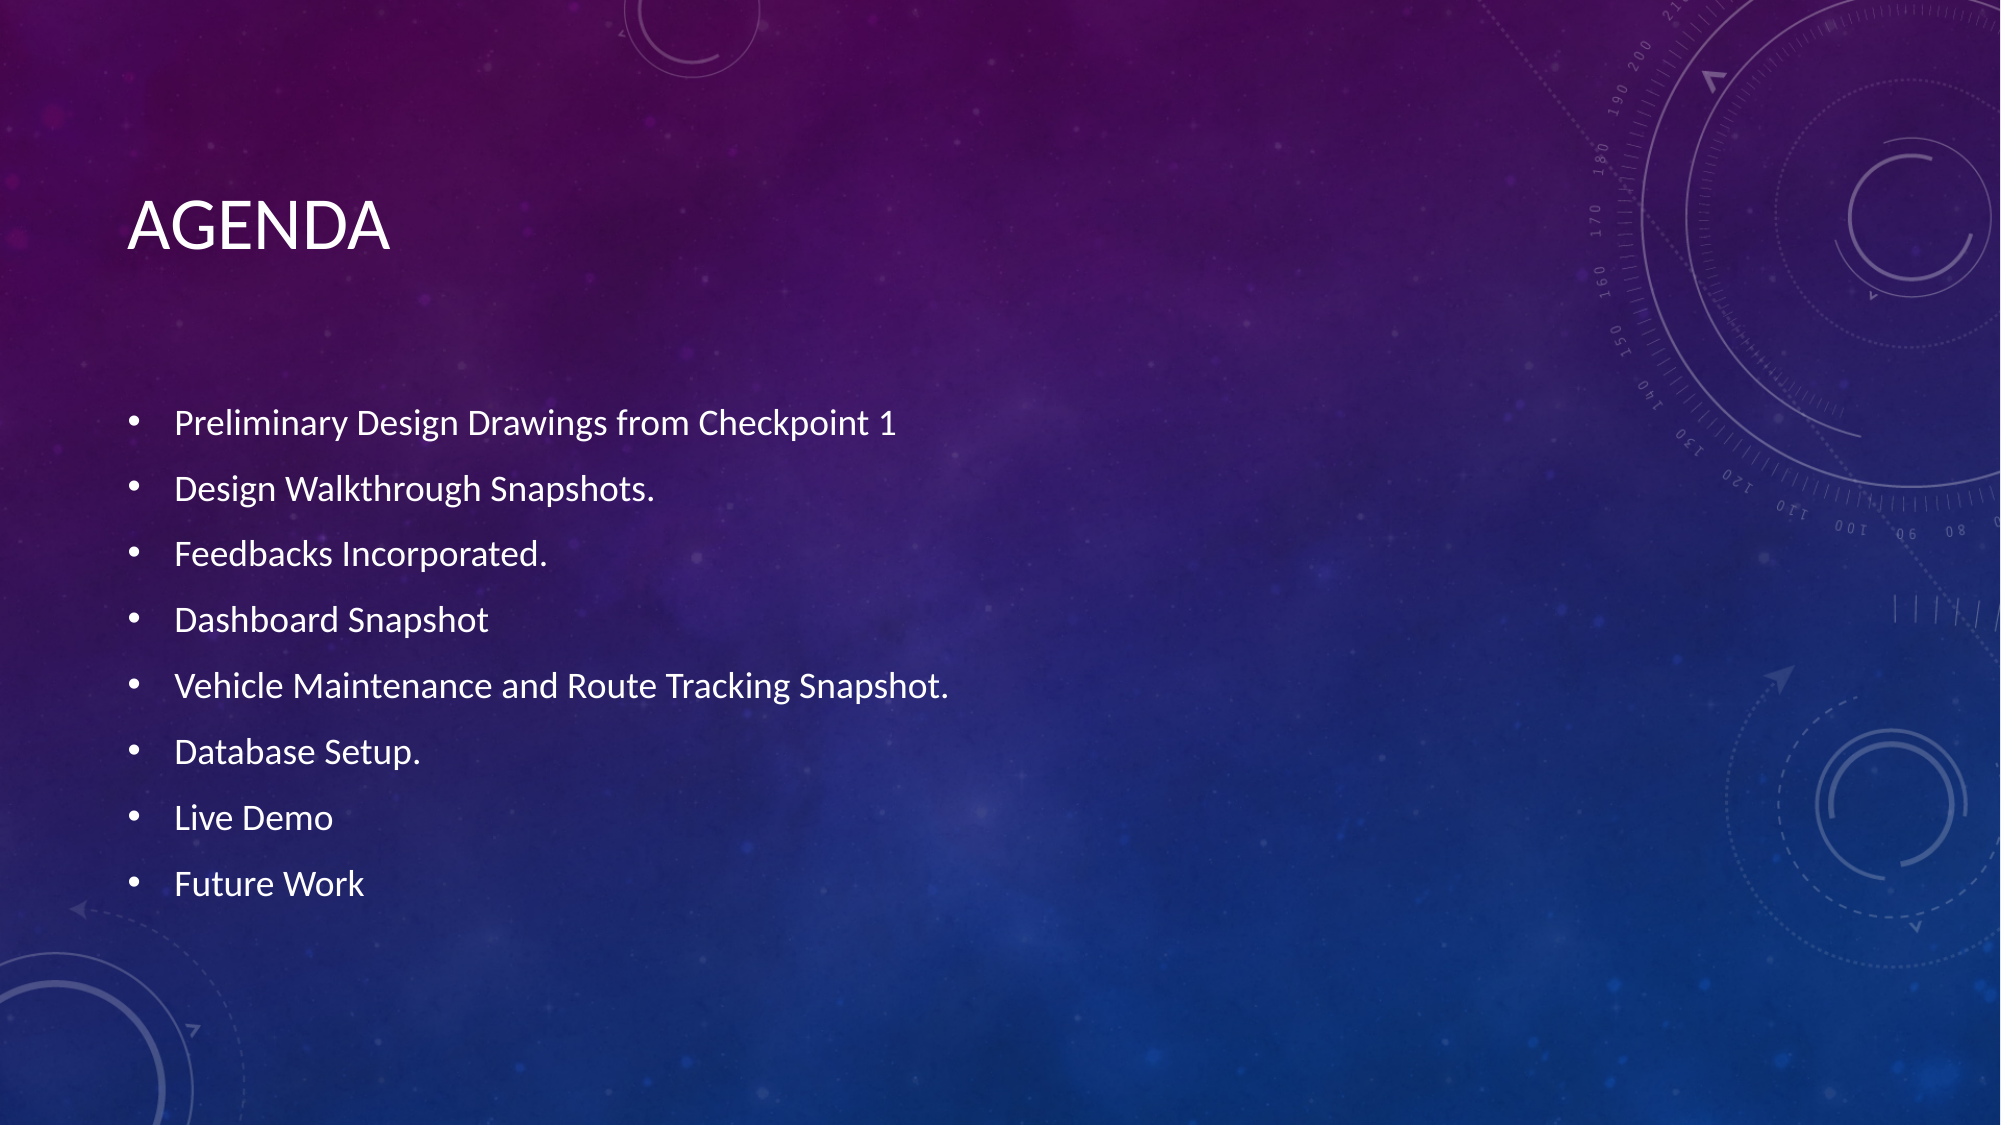

# AGENDA
Preliminary Design Drawings from Checkpoint 1
Design Walkthrough Snapshots.
Feedbacks Incorporated.
Dashboard Snapshot
Vehicle Maintenance and Route Tracking Snapshot.
Database Setup.
Live Demo
Future Work